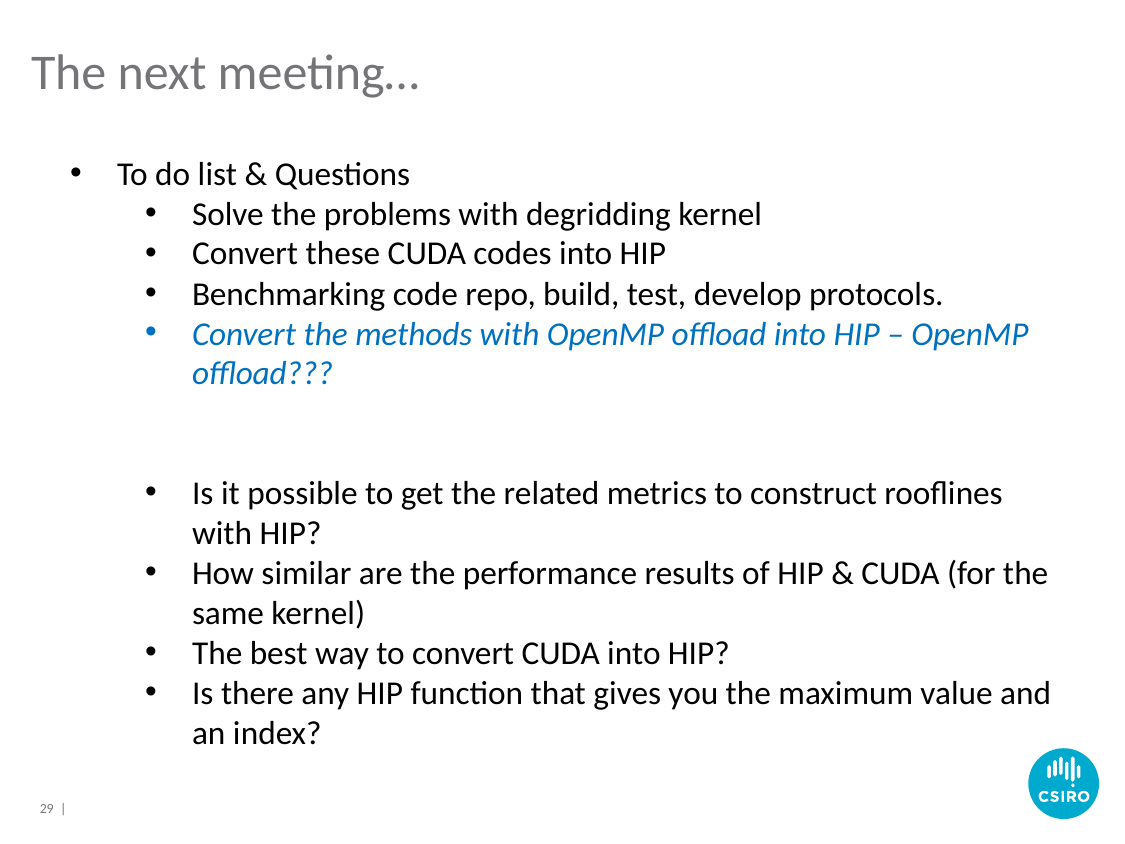

# The next meeting…
To do list & Questions
Solve the problems with degridding kernel
Convert these CUDA codes into HIP
Benchmarking code repo, build, test, develop protocols.
Convert the methods with OpenMP offload into HIP – OpenMP offload???

Is it possible to get the related metrics to construct rooflines with HIP?
How similar are the performance results of HIP & CUDA (for the same kernel)
The best way to convert CUDA into HIP?
Is there any HIP function that gives you the maximum value and an index?

29  |